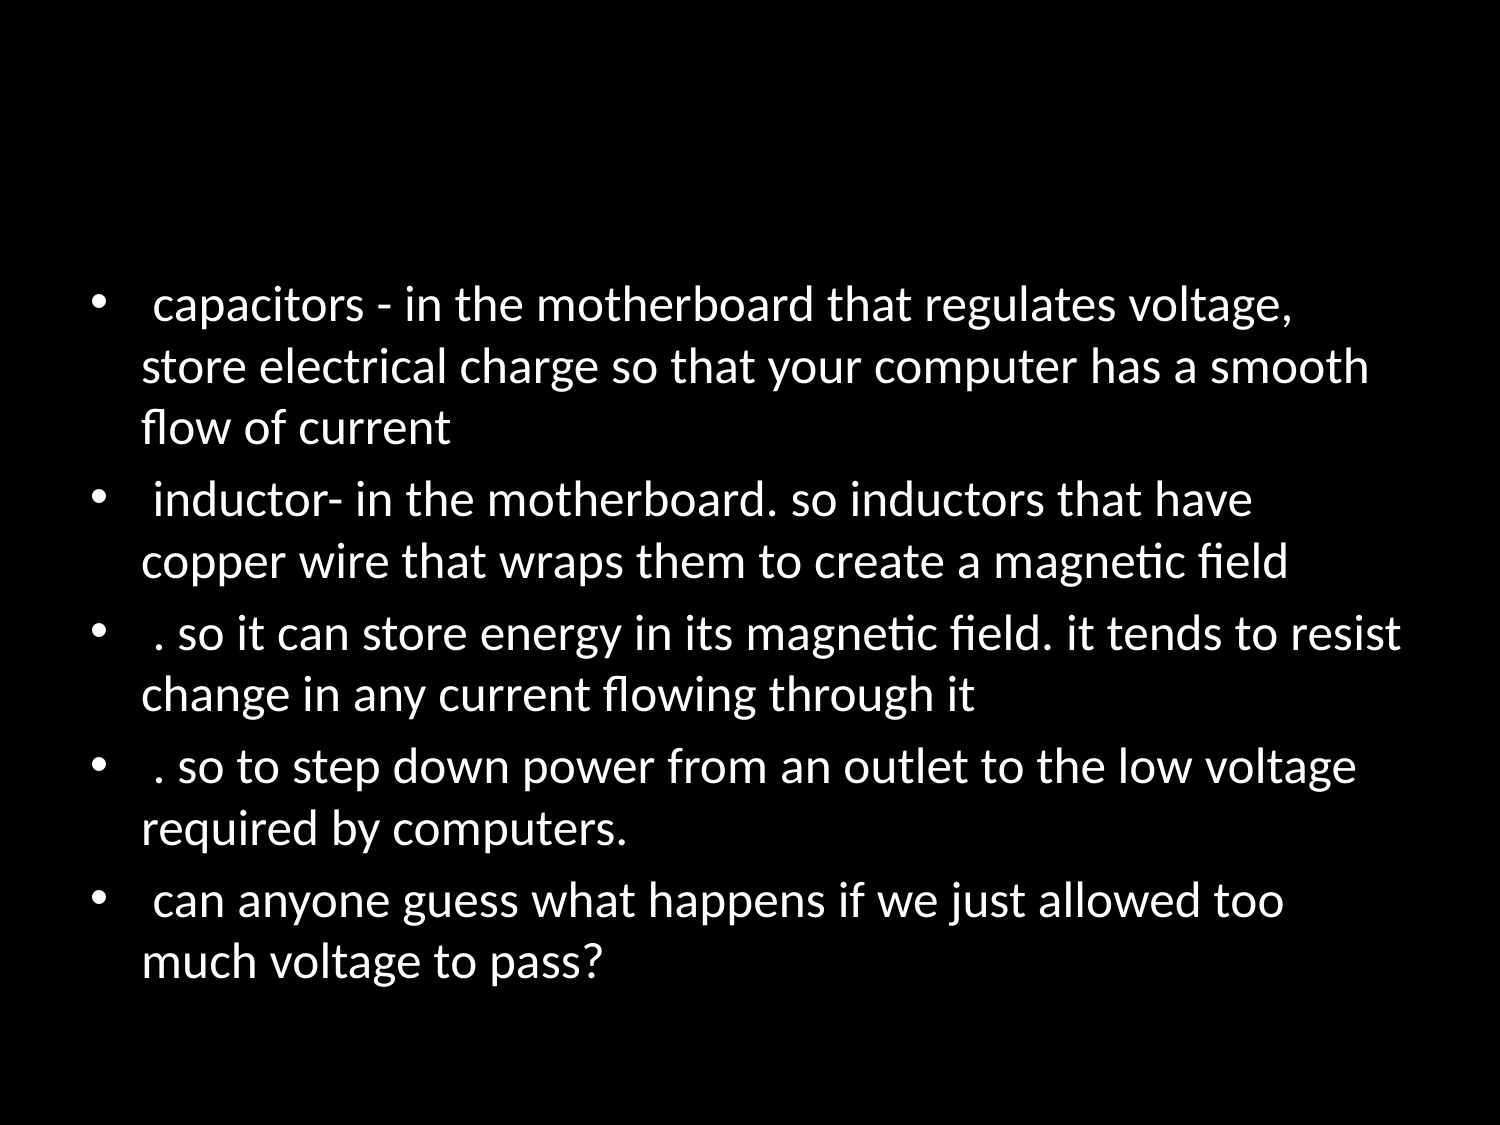

#
 capacitors - in the motherboard that regulates voltage, store electrical charge so that your computer has a smooth flow of current
 inductor- in the motherboard. so inductors that have copper wire that wraps them to create a magnetic field
 . so it can store energy in its magnetic field. it tends to resist change in any current flowing through it
 . so to step down power from an outlet to the low voltage required by computers.
 can anyone guess what happens if we just allowed too much voltage to pass?